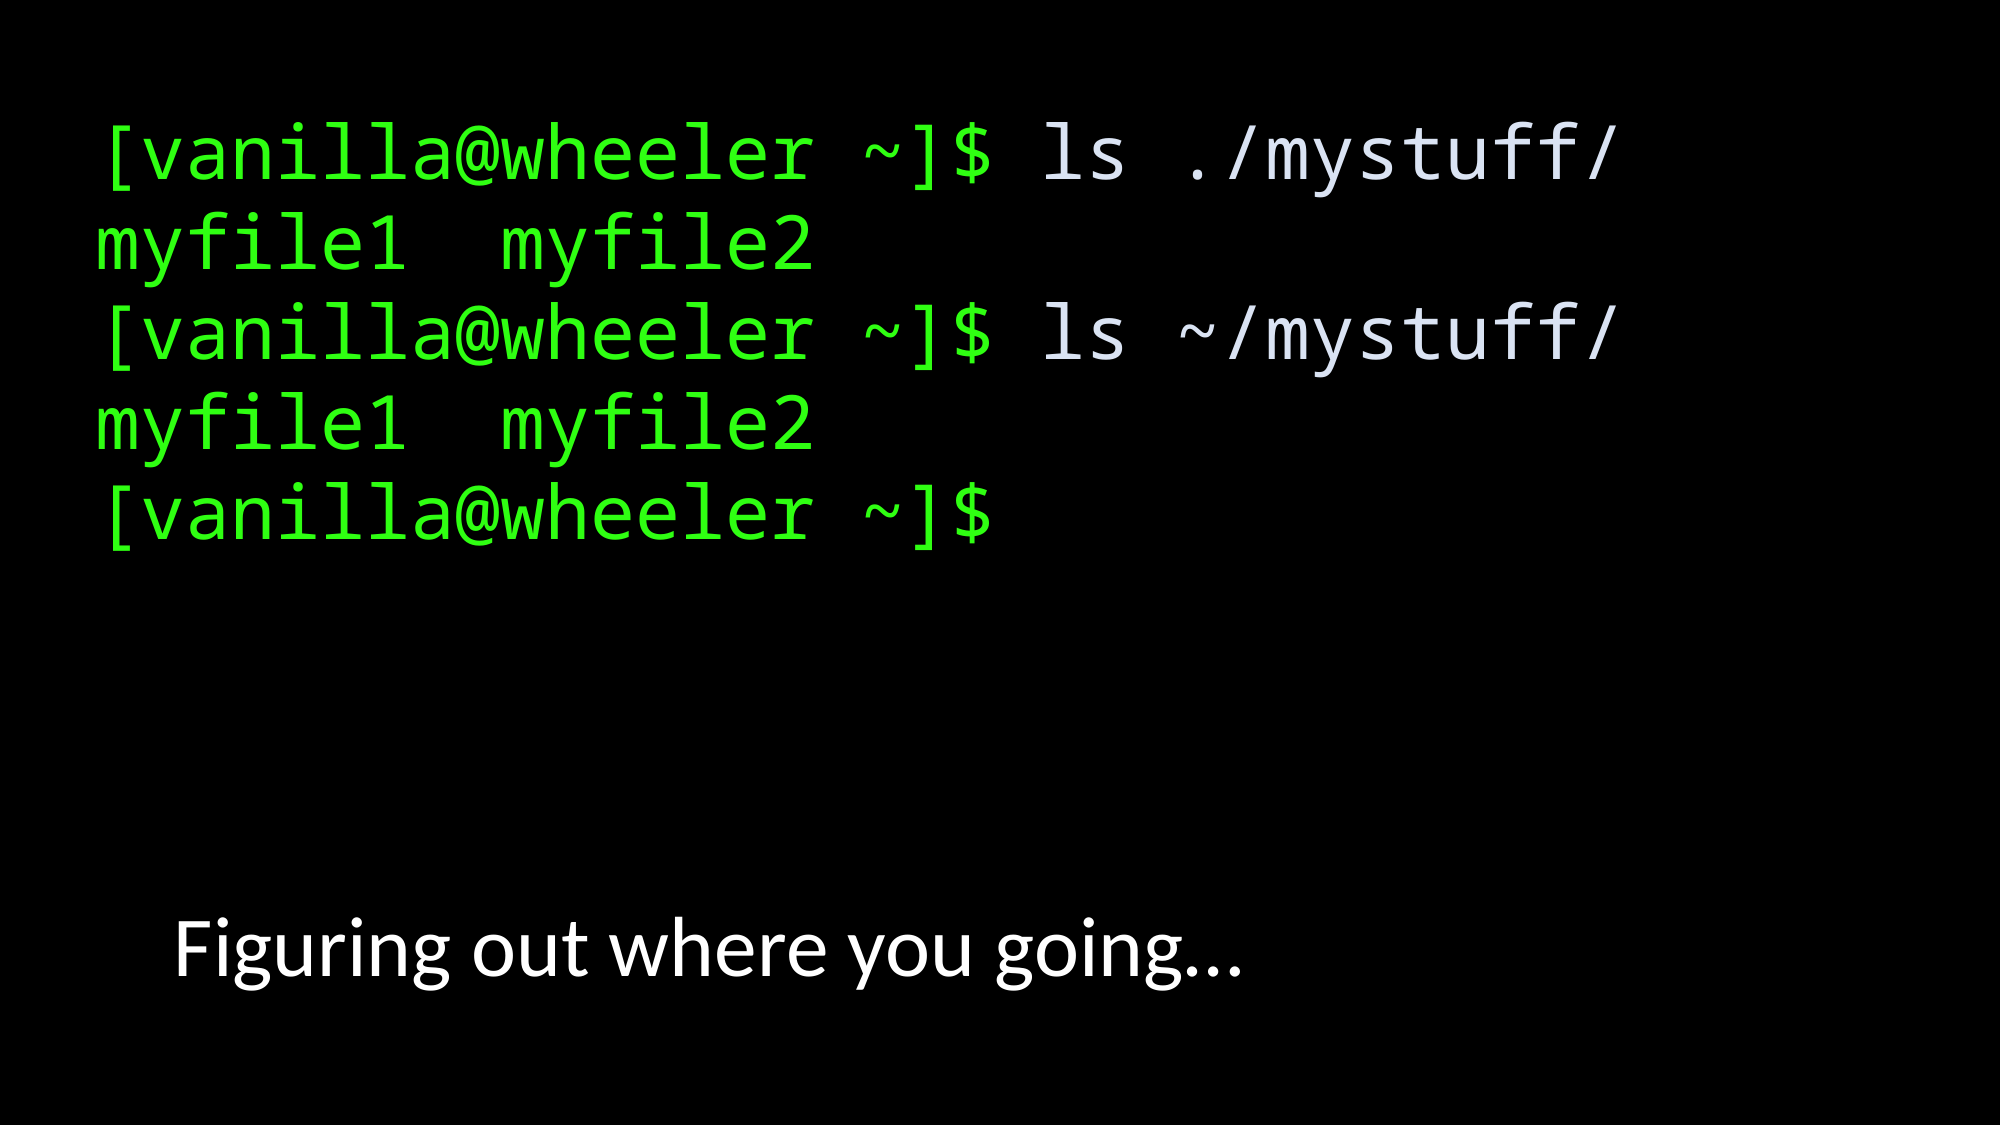

[vanilla@wheeler ~]$ ls ./mystuff/
myfile1  myfile2
[vanilla@wheeler ~]$ ls ~/mystuff/
myfile1  myfile2
[vanilla@wheeler ~]$

Figuring out where you going…